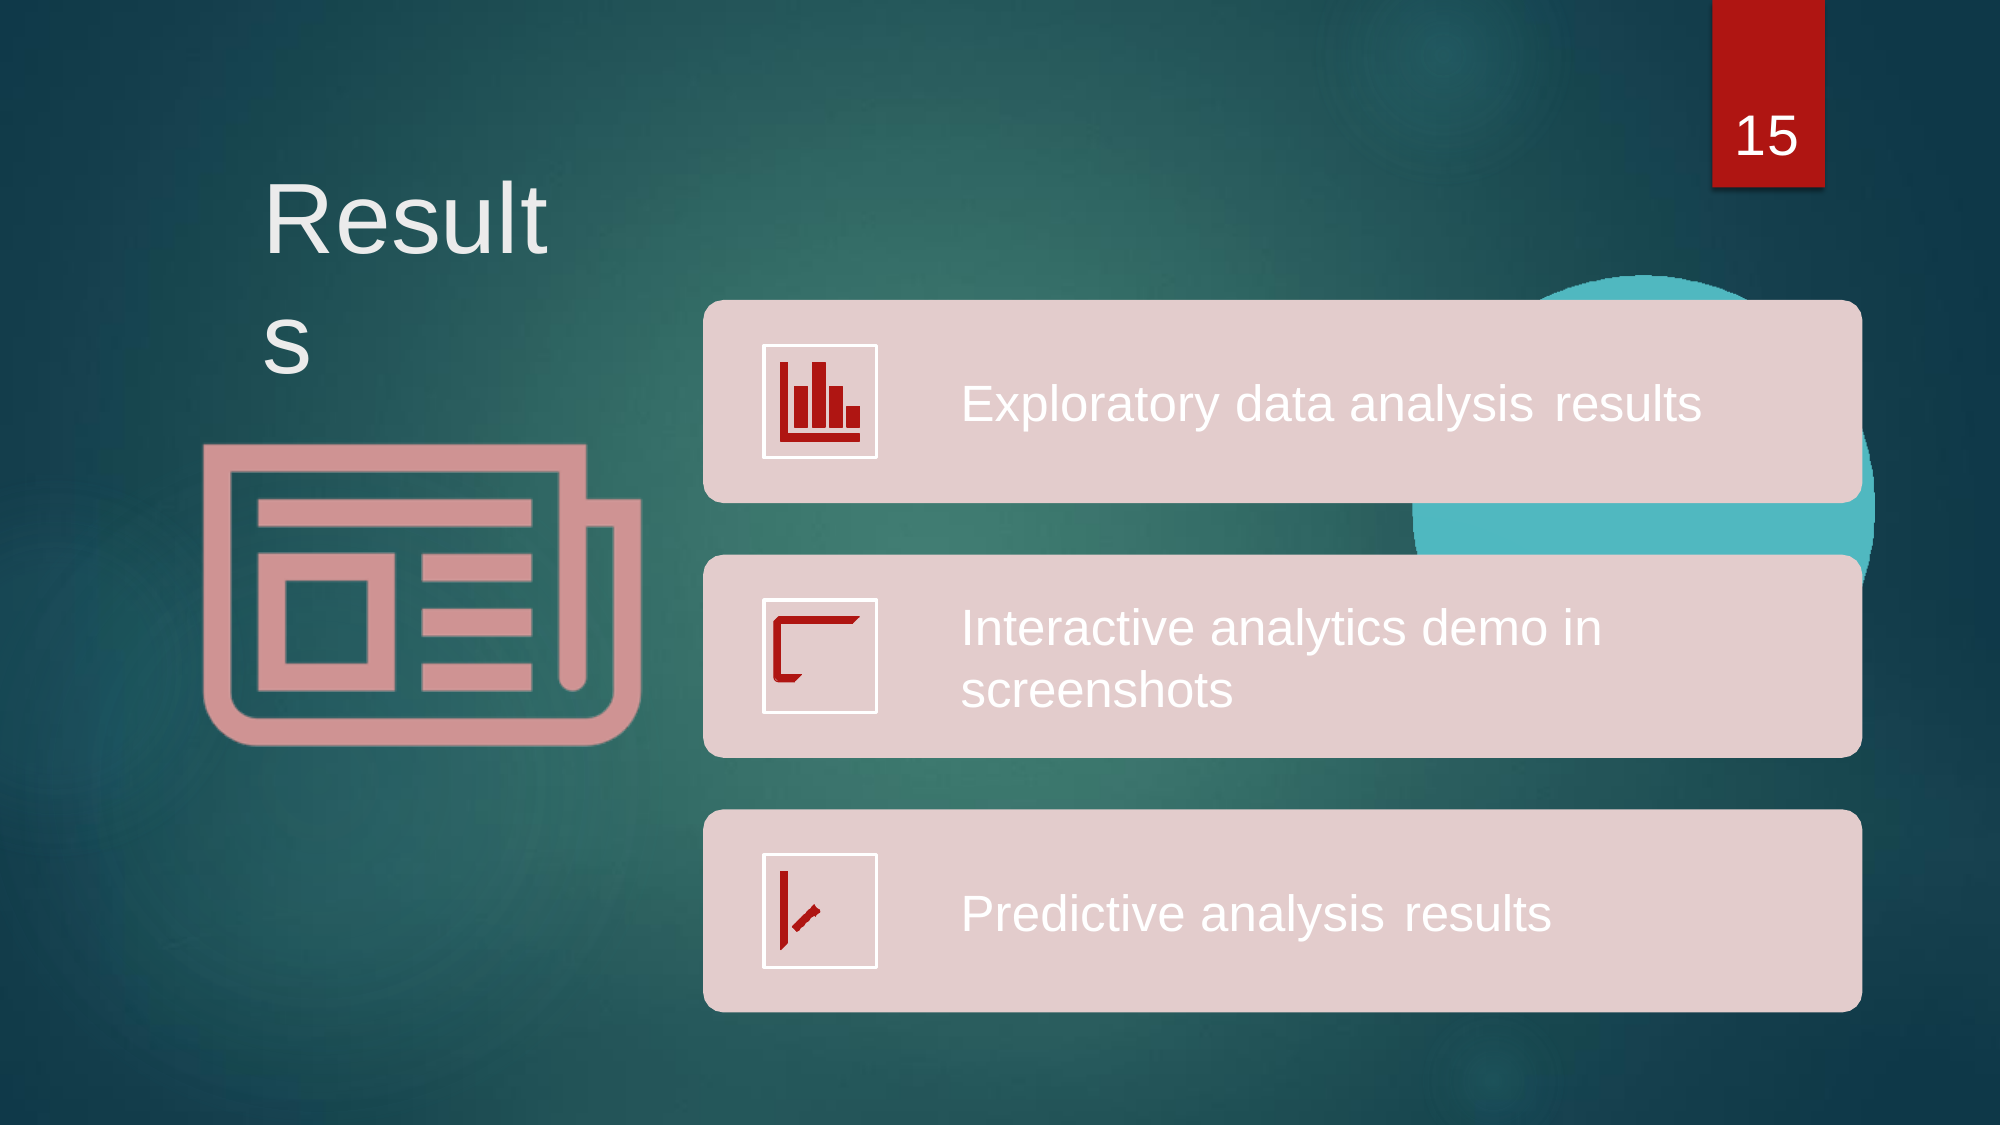

15
# Results

Exploratory data analysis results

Interactive analytics demo in
screenshots

Predictive analysis results